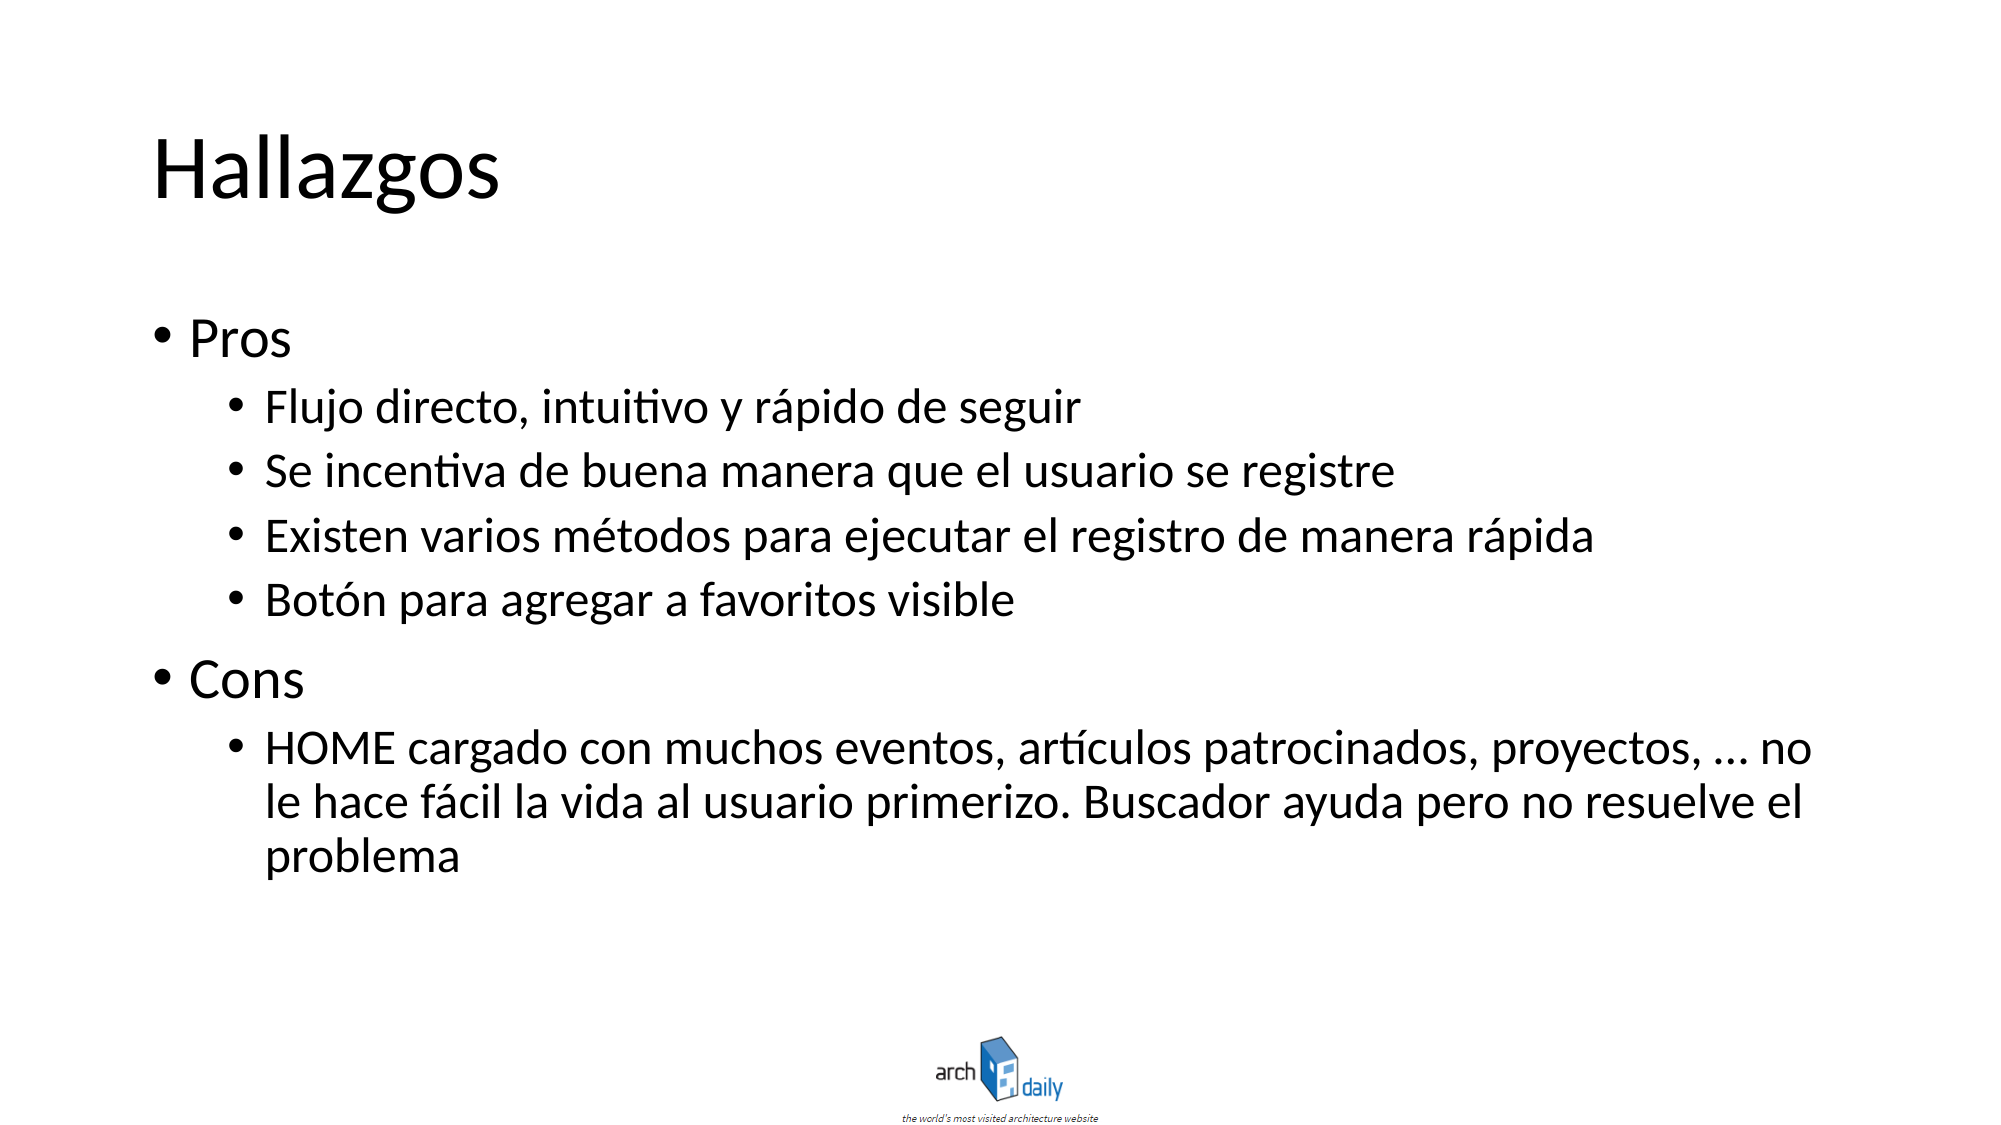

# Hallazgos
Pros
Flujo directo, intuitivo y rápido de seguir
Se incentiva de buena manera que el usuario se registre
Existen varios métodos para ejecutar el registro de manera rápida
Botón para agregar a favoritos visible
Cons
HOME cargado con muchos eventos, artículos patrocinados, proyectos, … no le hace fácil la vida al usuario primerizo. Buscador ayuda pero no resuelve el problema